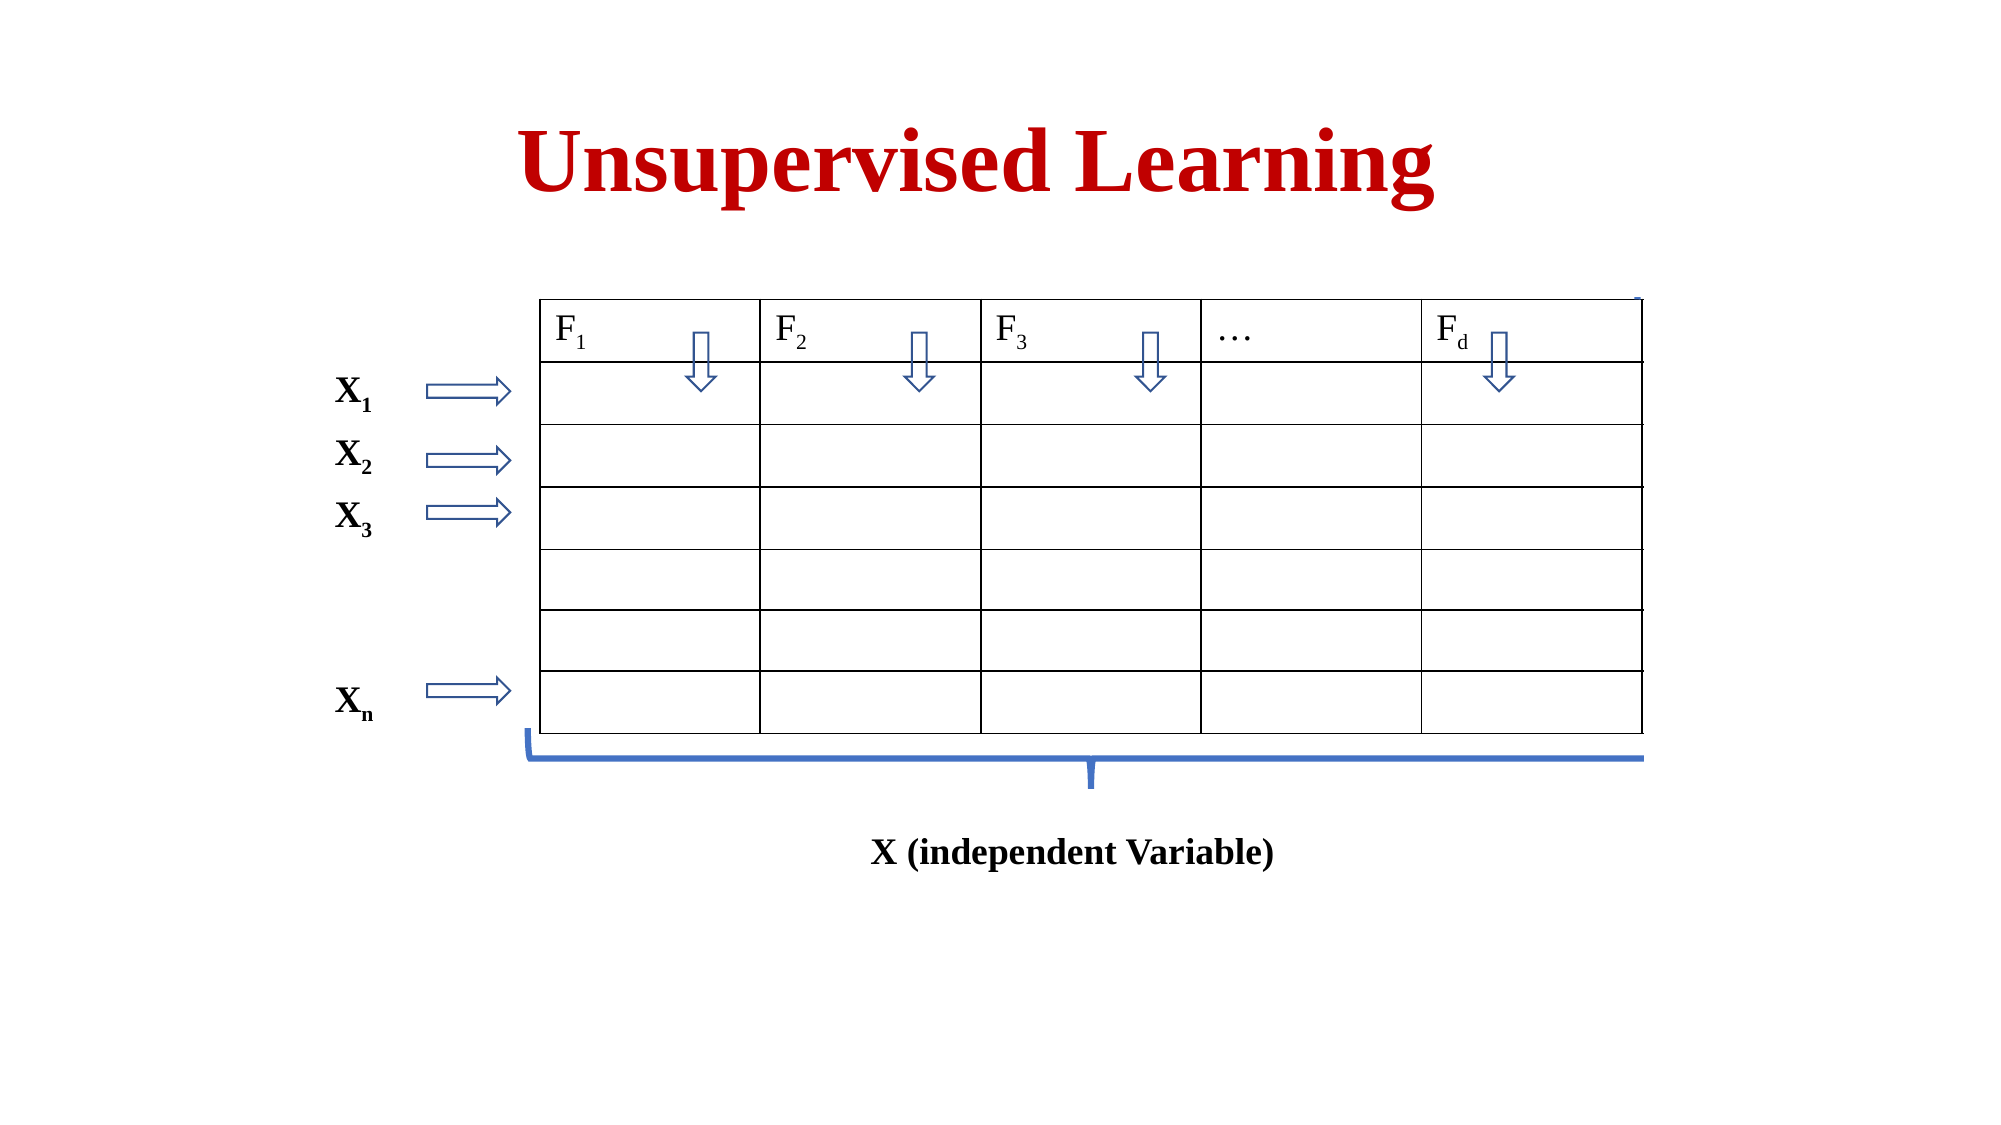

# Unsupervised Learning
Y (dependent Variable)
Discrete values only

|  | F1 | F2 | F3 | … | Fd | Label / class |
| --- | --- | --- | --- | --- | --- | --- |
| X1 |  |  |  |  |  |  |
| X2 |  |  |  |  |  |  |
| X3 |  |  |  |  |  |  |
|  |  |  |  |  |  |  |
|  |  |  |  |  |  |  |
| Xn |  |  |  |  |  |  |

X (independent Variable)